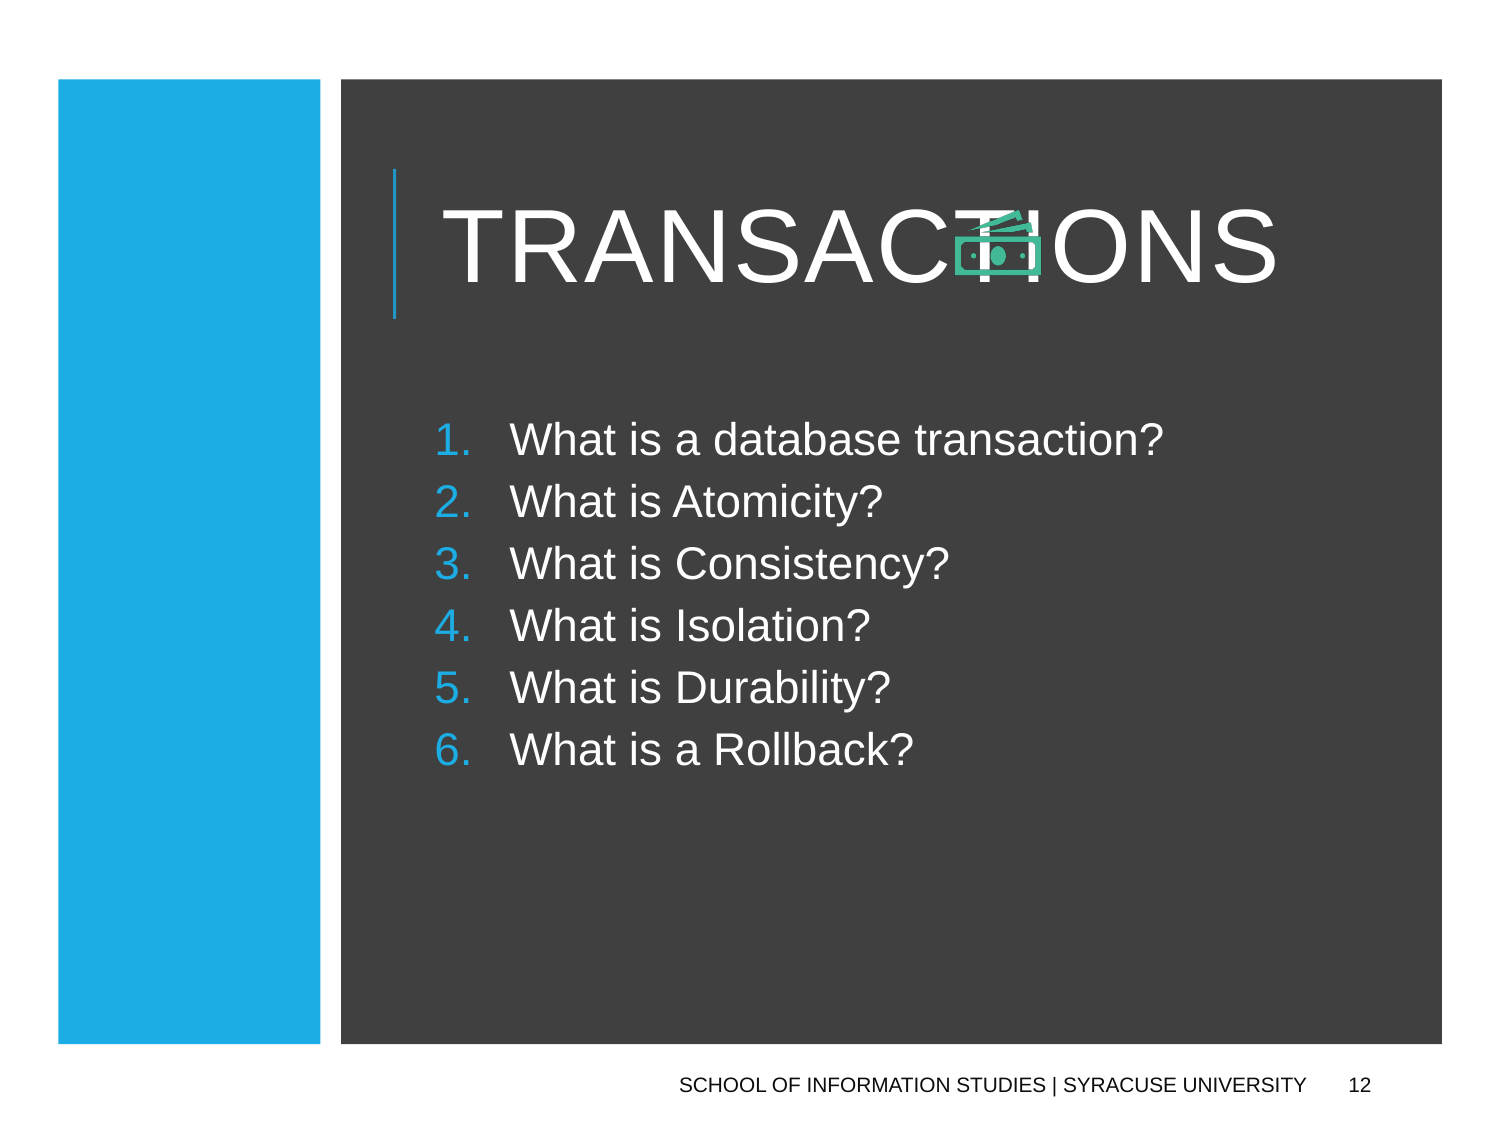

# Transactions

What is a database transaction?
What is Atomicity?
What is Consistency?
What is Isolation?
What is Durability?
What is a Rollback?

School of Information Studies | Syracuse University
12